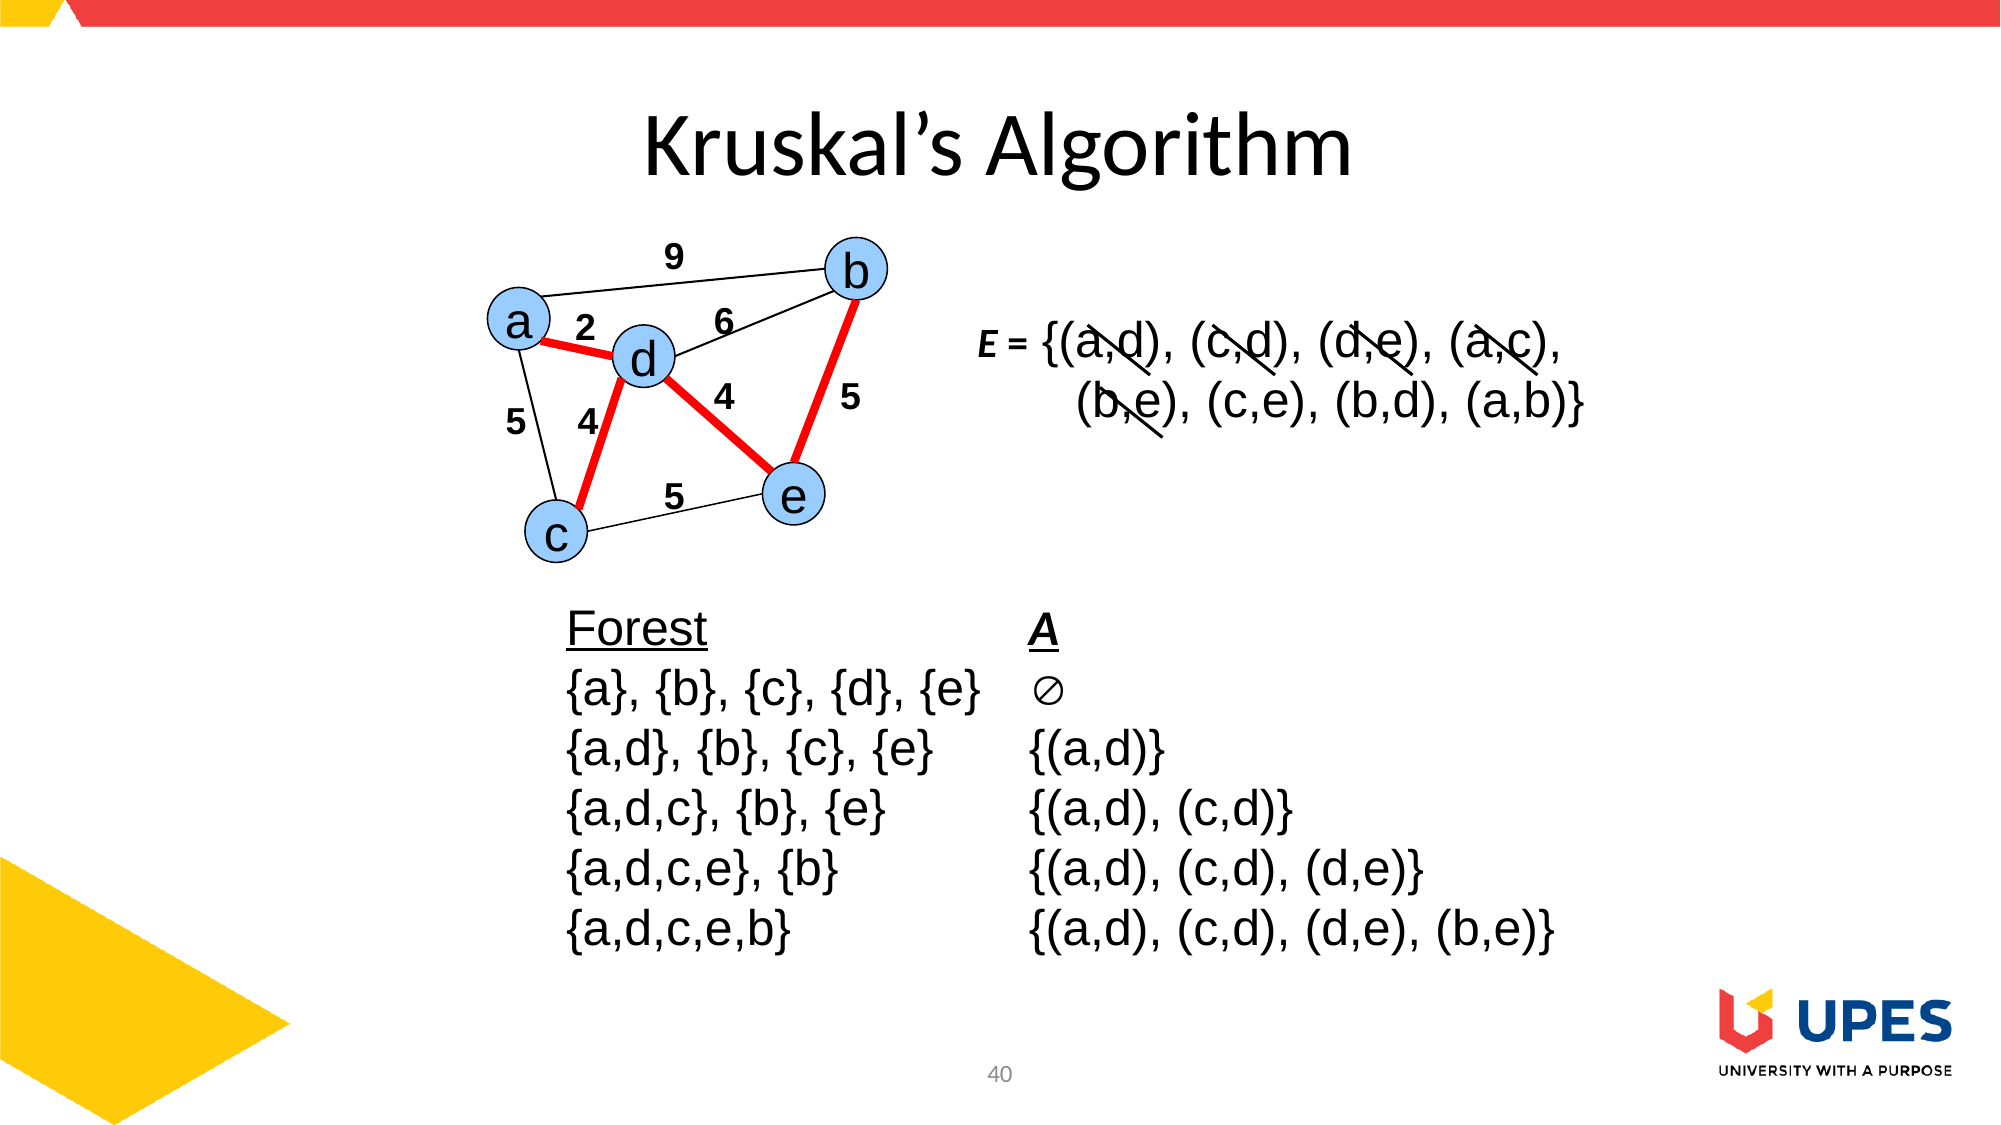

# Kruskal’s Algorithm
9
b
a
6
2
E = {(a,d), (c,d), (d,e), (a,c),
       (b,e), (c,e), (b,d), (a,b)}
d

4
5

5
4
e
5
c
Forest
{a}, {b}, {c}, {d}, {e}
{a,d}, {b}, {c}, {e}
{a,d,c}, {b}, {e}
{a,d,c,e}, {b}
{a,d,c,e,b}
A
∅
{(a,d)}
{(a,d), (c,d)}
{(a,d), (c,d), (d,e)}
{(a,d), (c,d), (d,e), (b,e)}
40